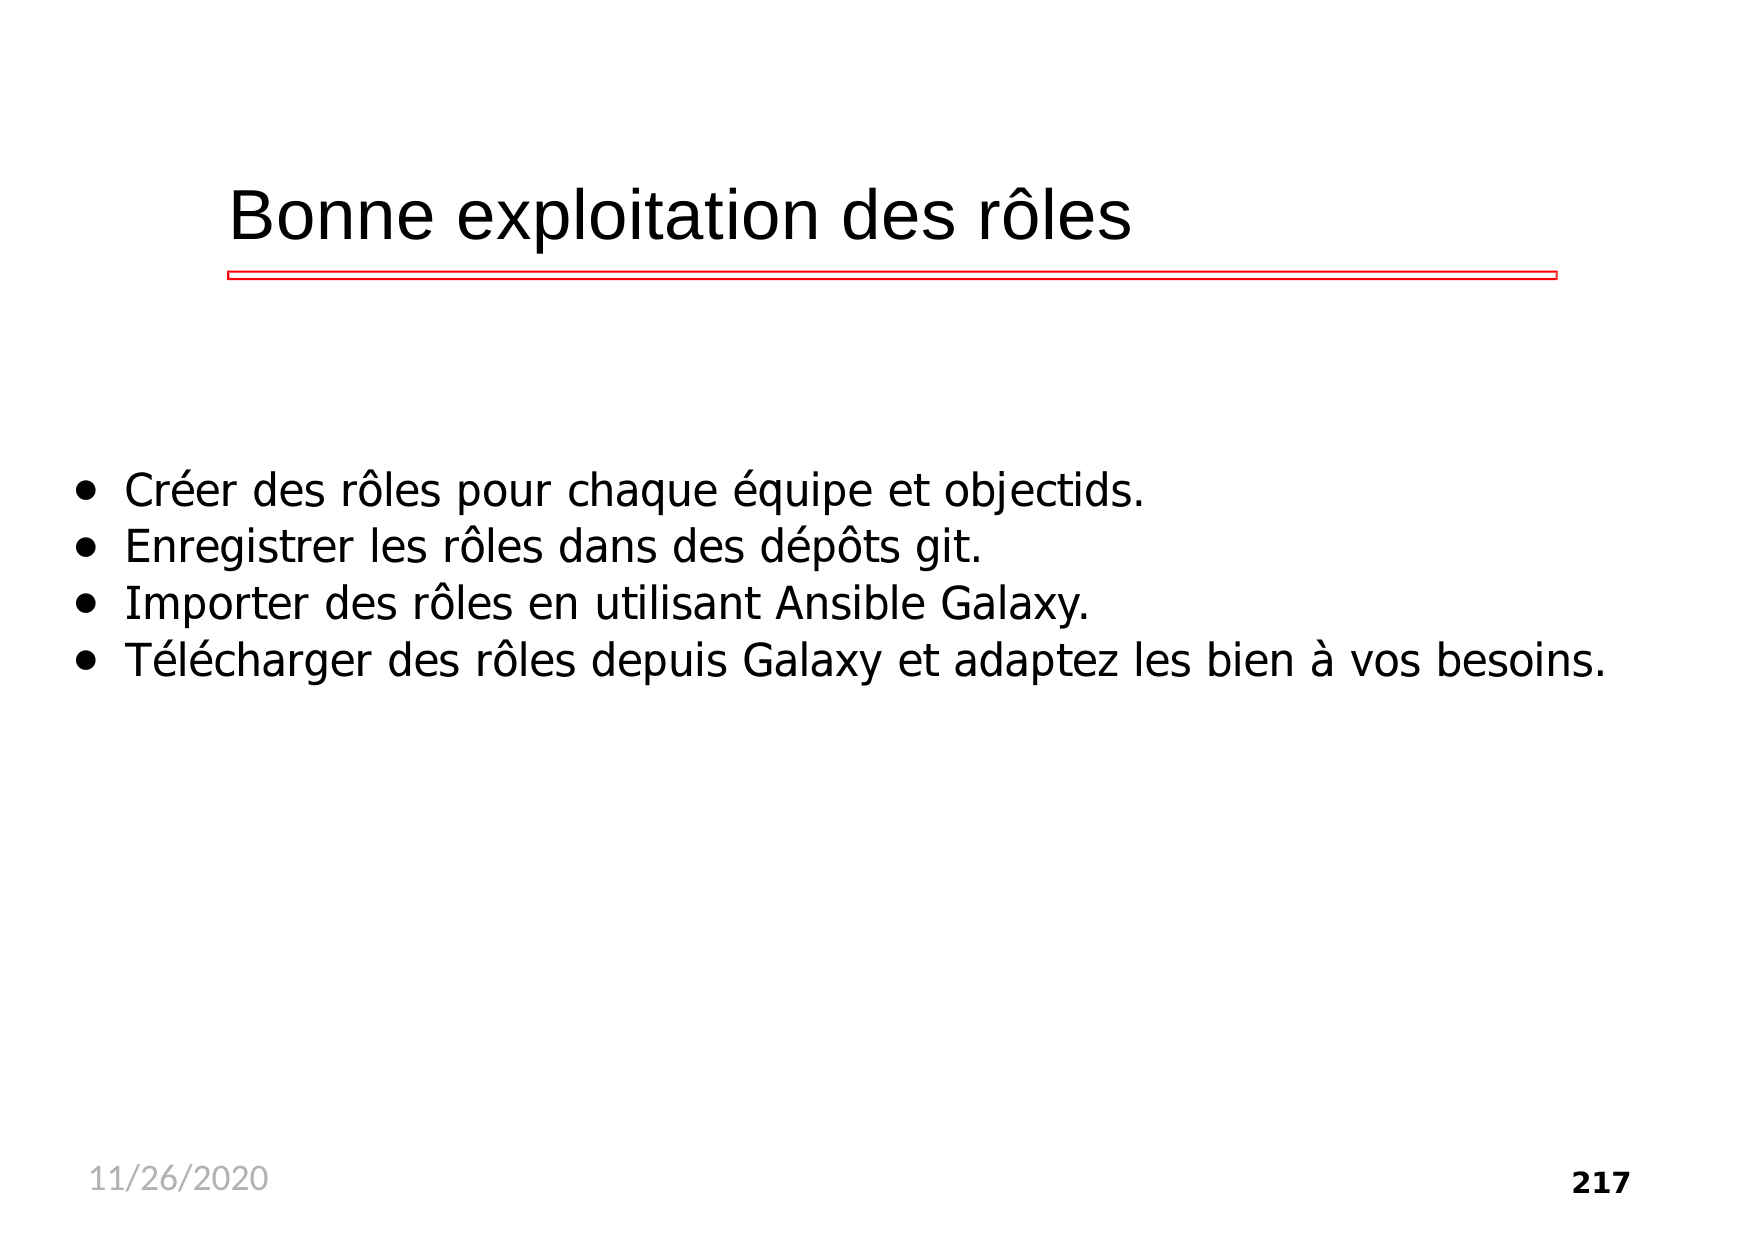

# Bonne exploitation des rôles
Créer des rôles pour chaque équipe et objectids.
Enregistrer les rôles dans des dépôts git.
Importer des rôles en utilisant Ansible Galaxy.
Télécharger des rôles depuis Galaxy et adaptez les bien à vos besoins.

11/26/2020
217